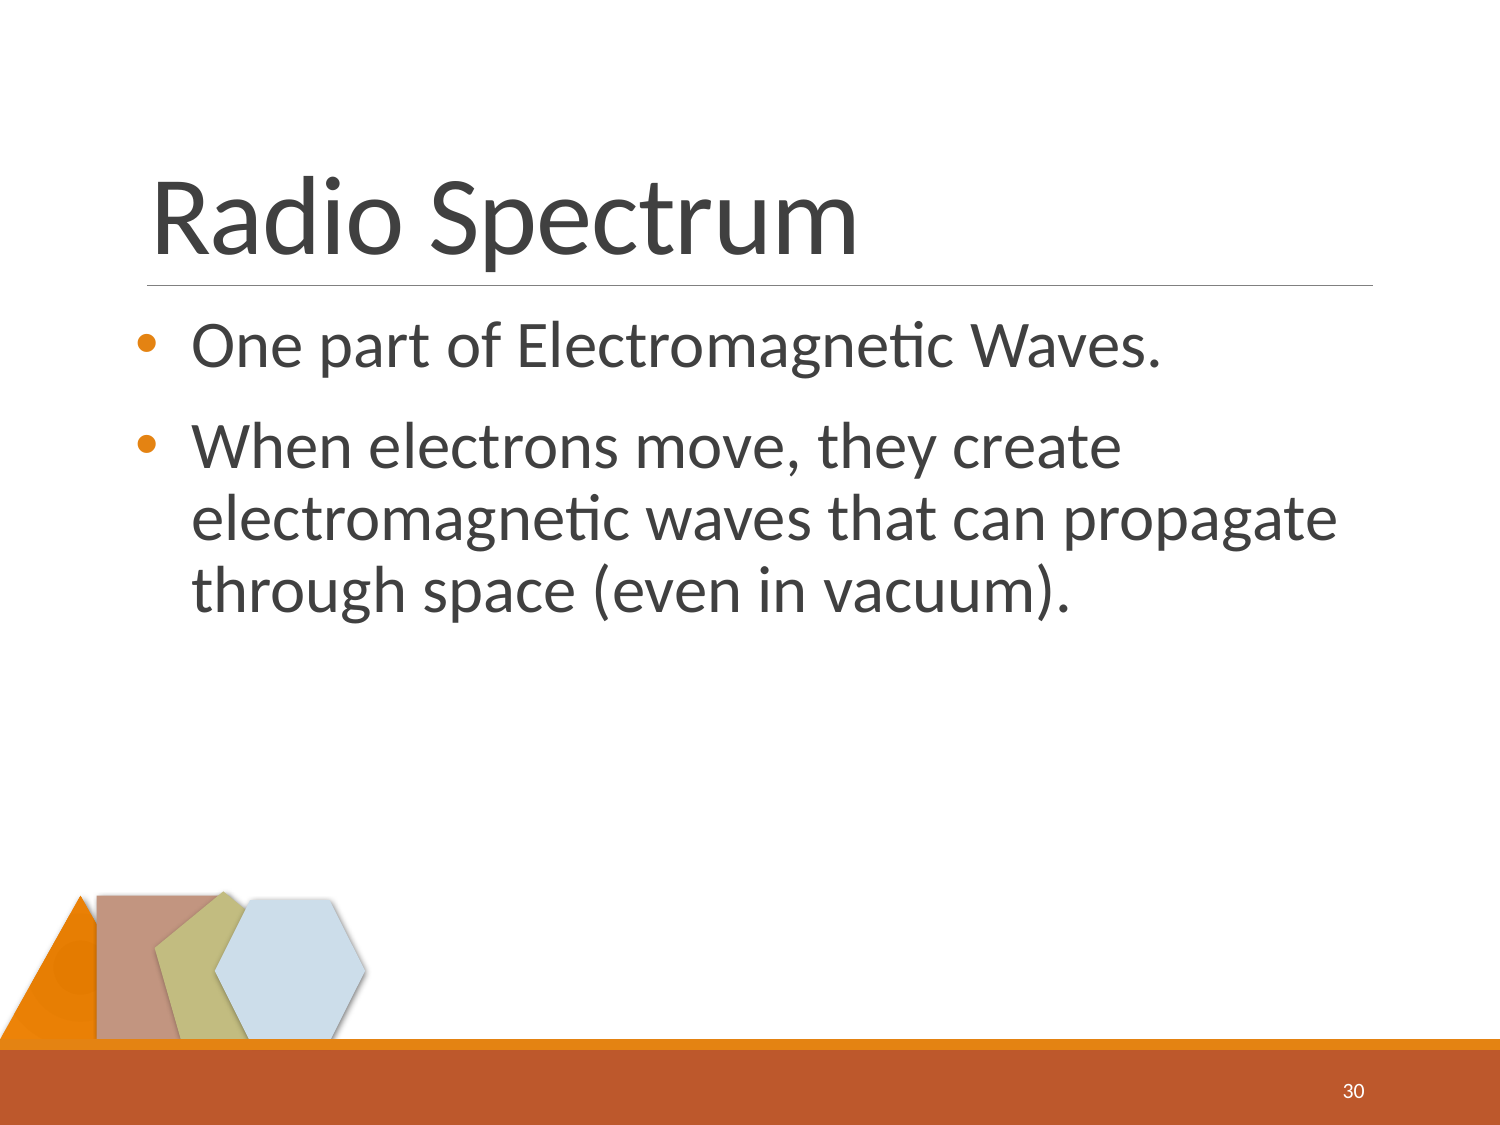

# Radio Spectrum
One part of Electromagnetic Waves.
When electrons move, they create electromagnetic waves that can propagate through space (even in vacuum).
30